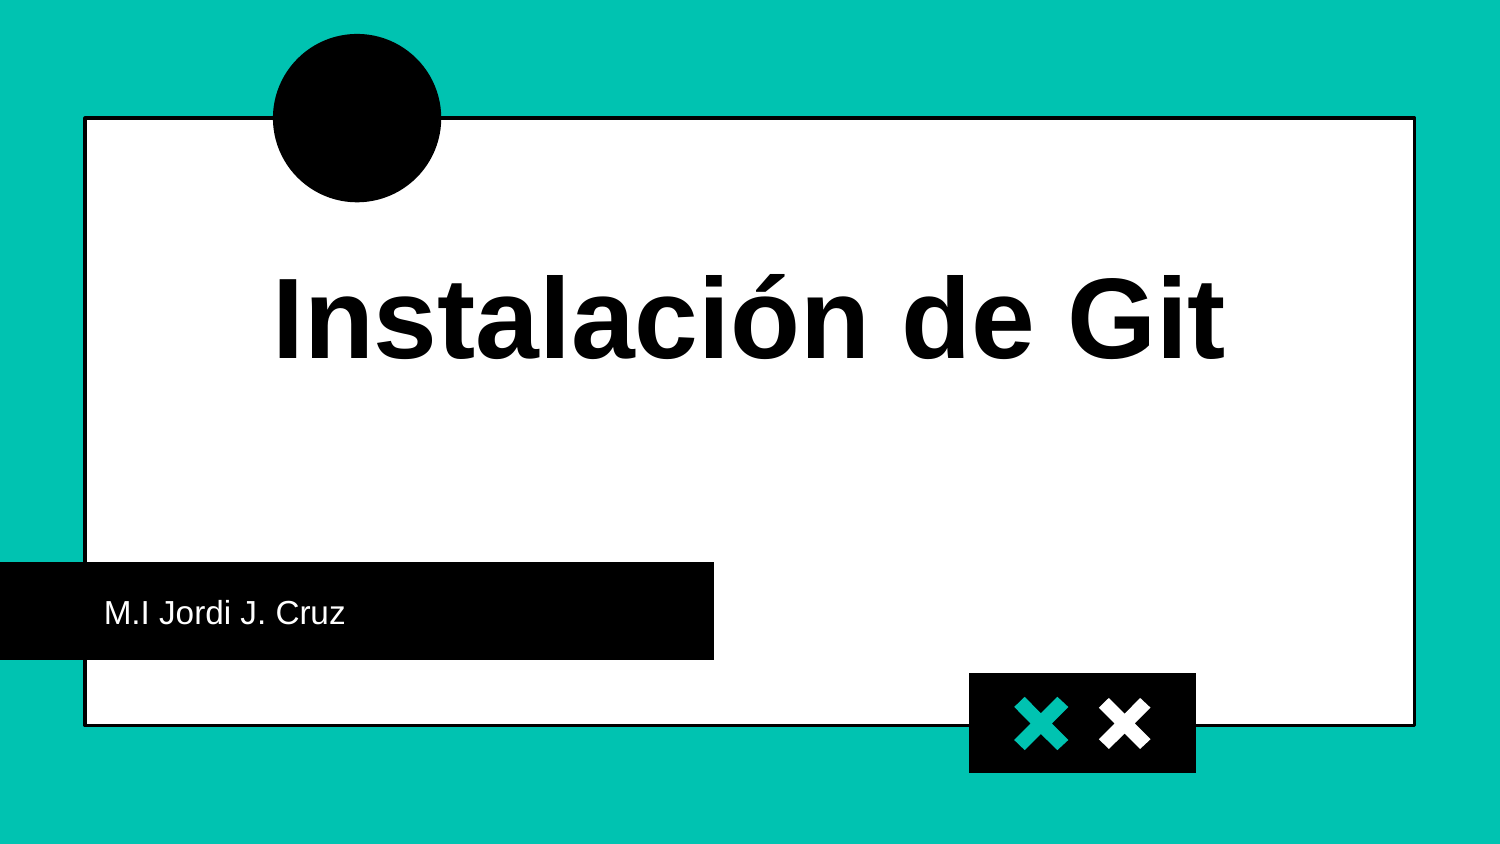

# Instalación de Git
M.I Jordi J. Cruz